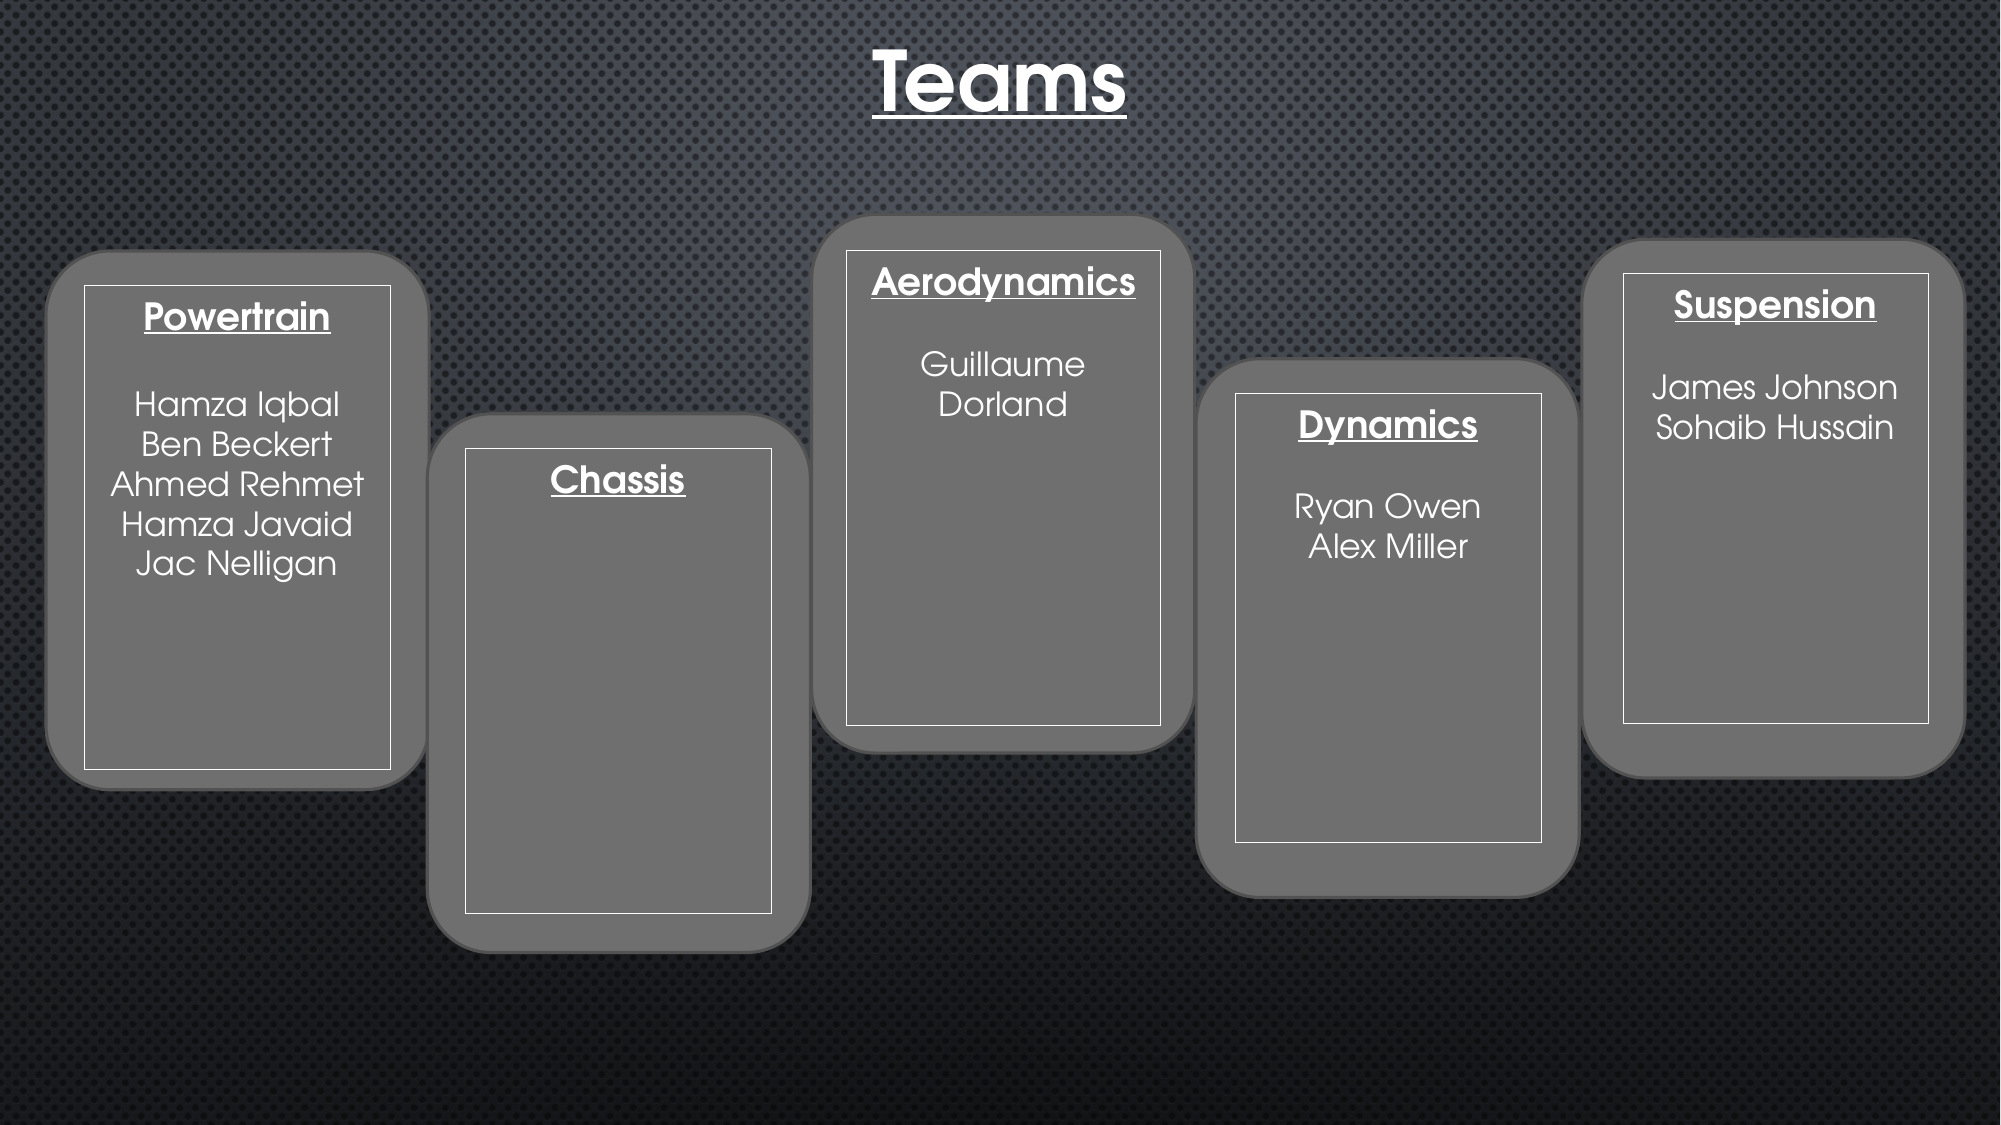

Teams

Aerodynamics

Guillaume Dorland

Suspension

James Johnson
Sohaib Hussain

Powertrain

Hamza Iqbal
Ben Beckert
Ahmed Rehmet
Hamza Javaid
Jac Nelligan

Dynamics

Ryan Owen
Alex Miller

Chassis